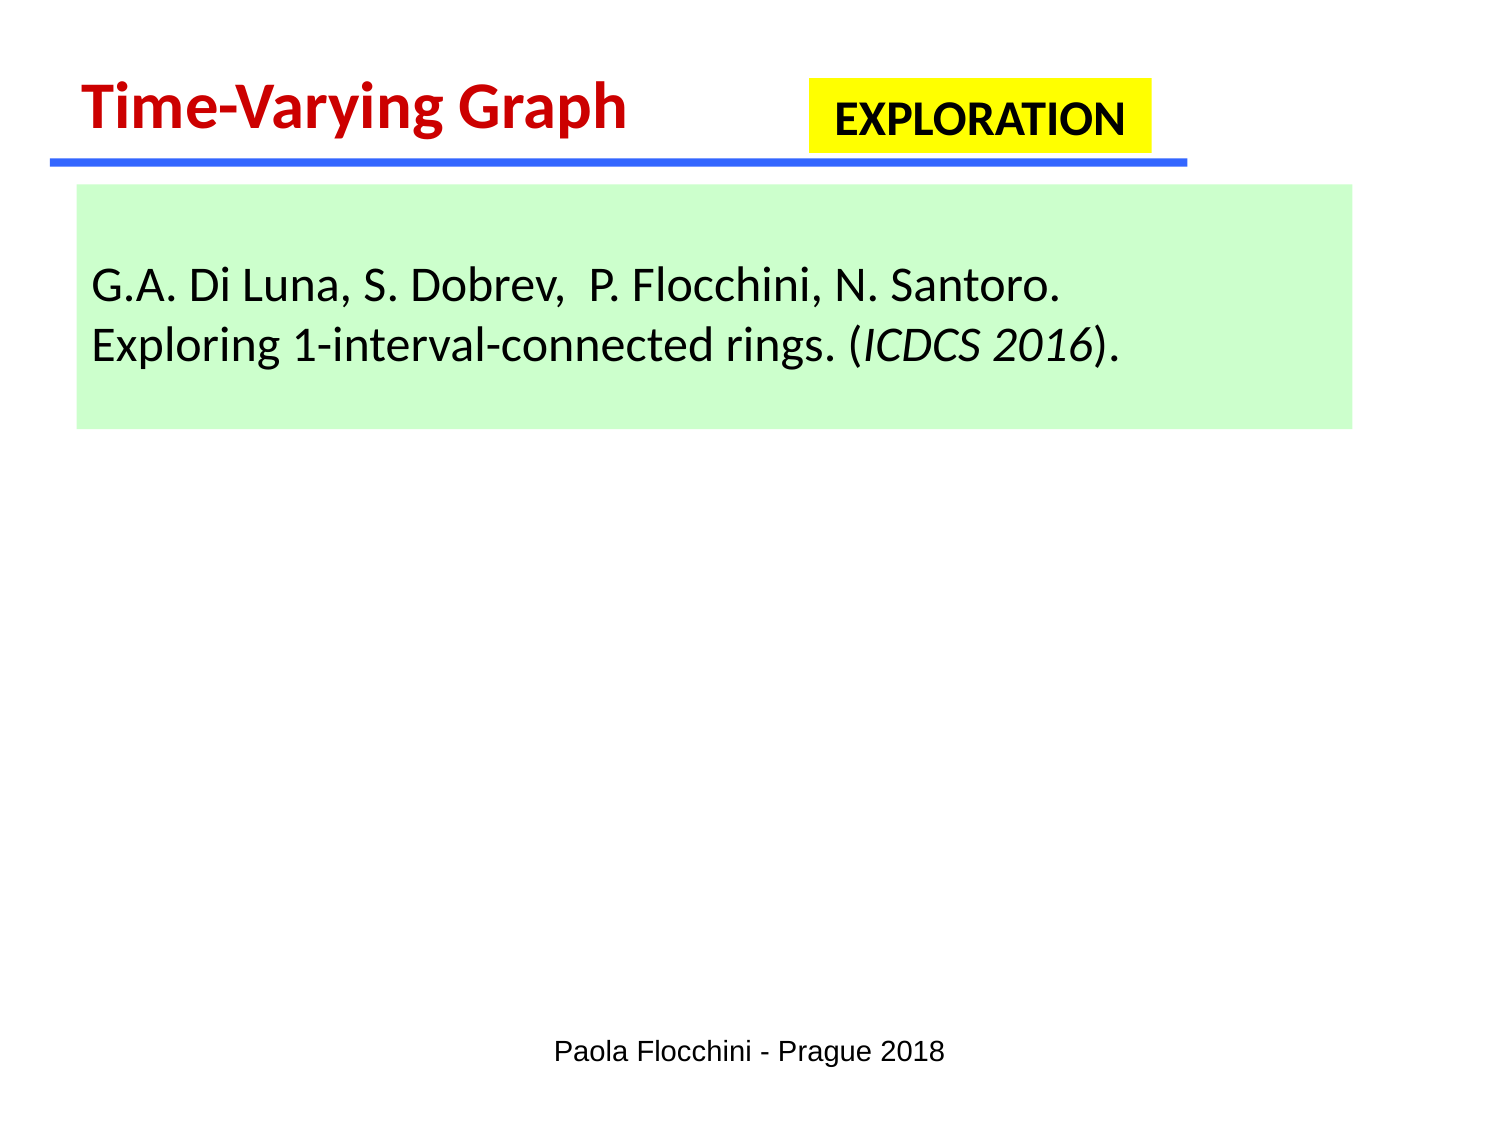

Time-Varying Graph
EXPLORATION

G.A. Di Luna, S. Dobrev,  P. Flocchini, N. Santoro.
Exploring 1-interval-connected rings. (ICDCS 2016).

Paola Flocchini - Prague 2018